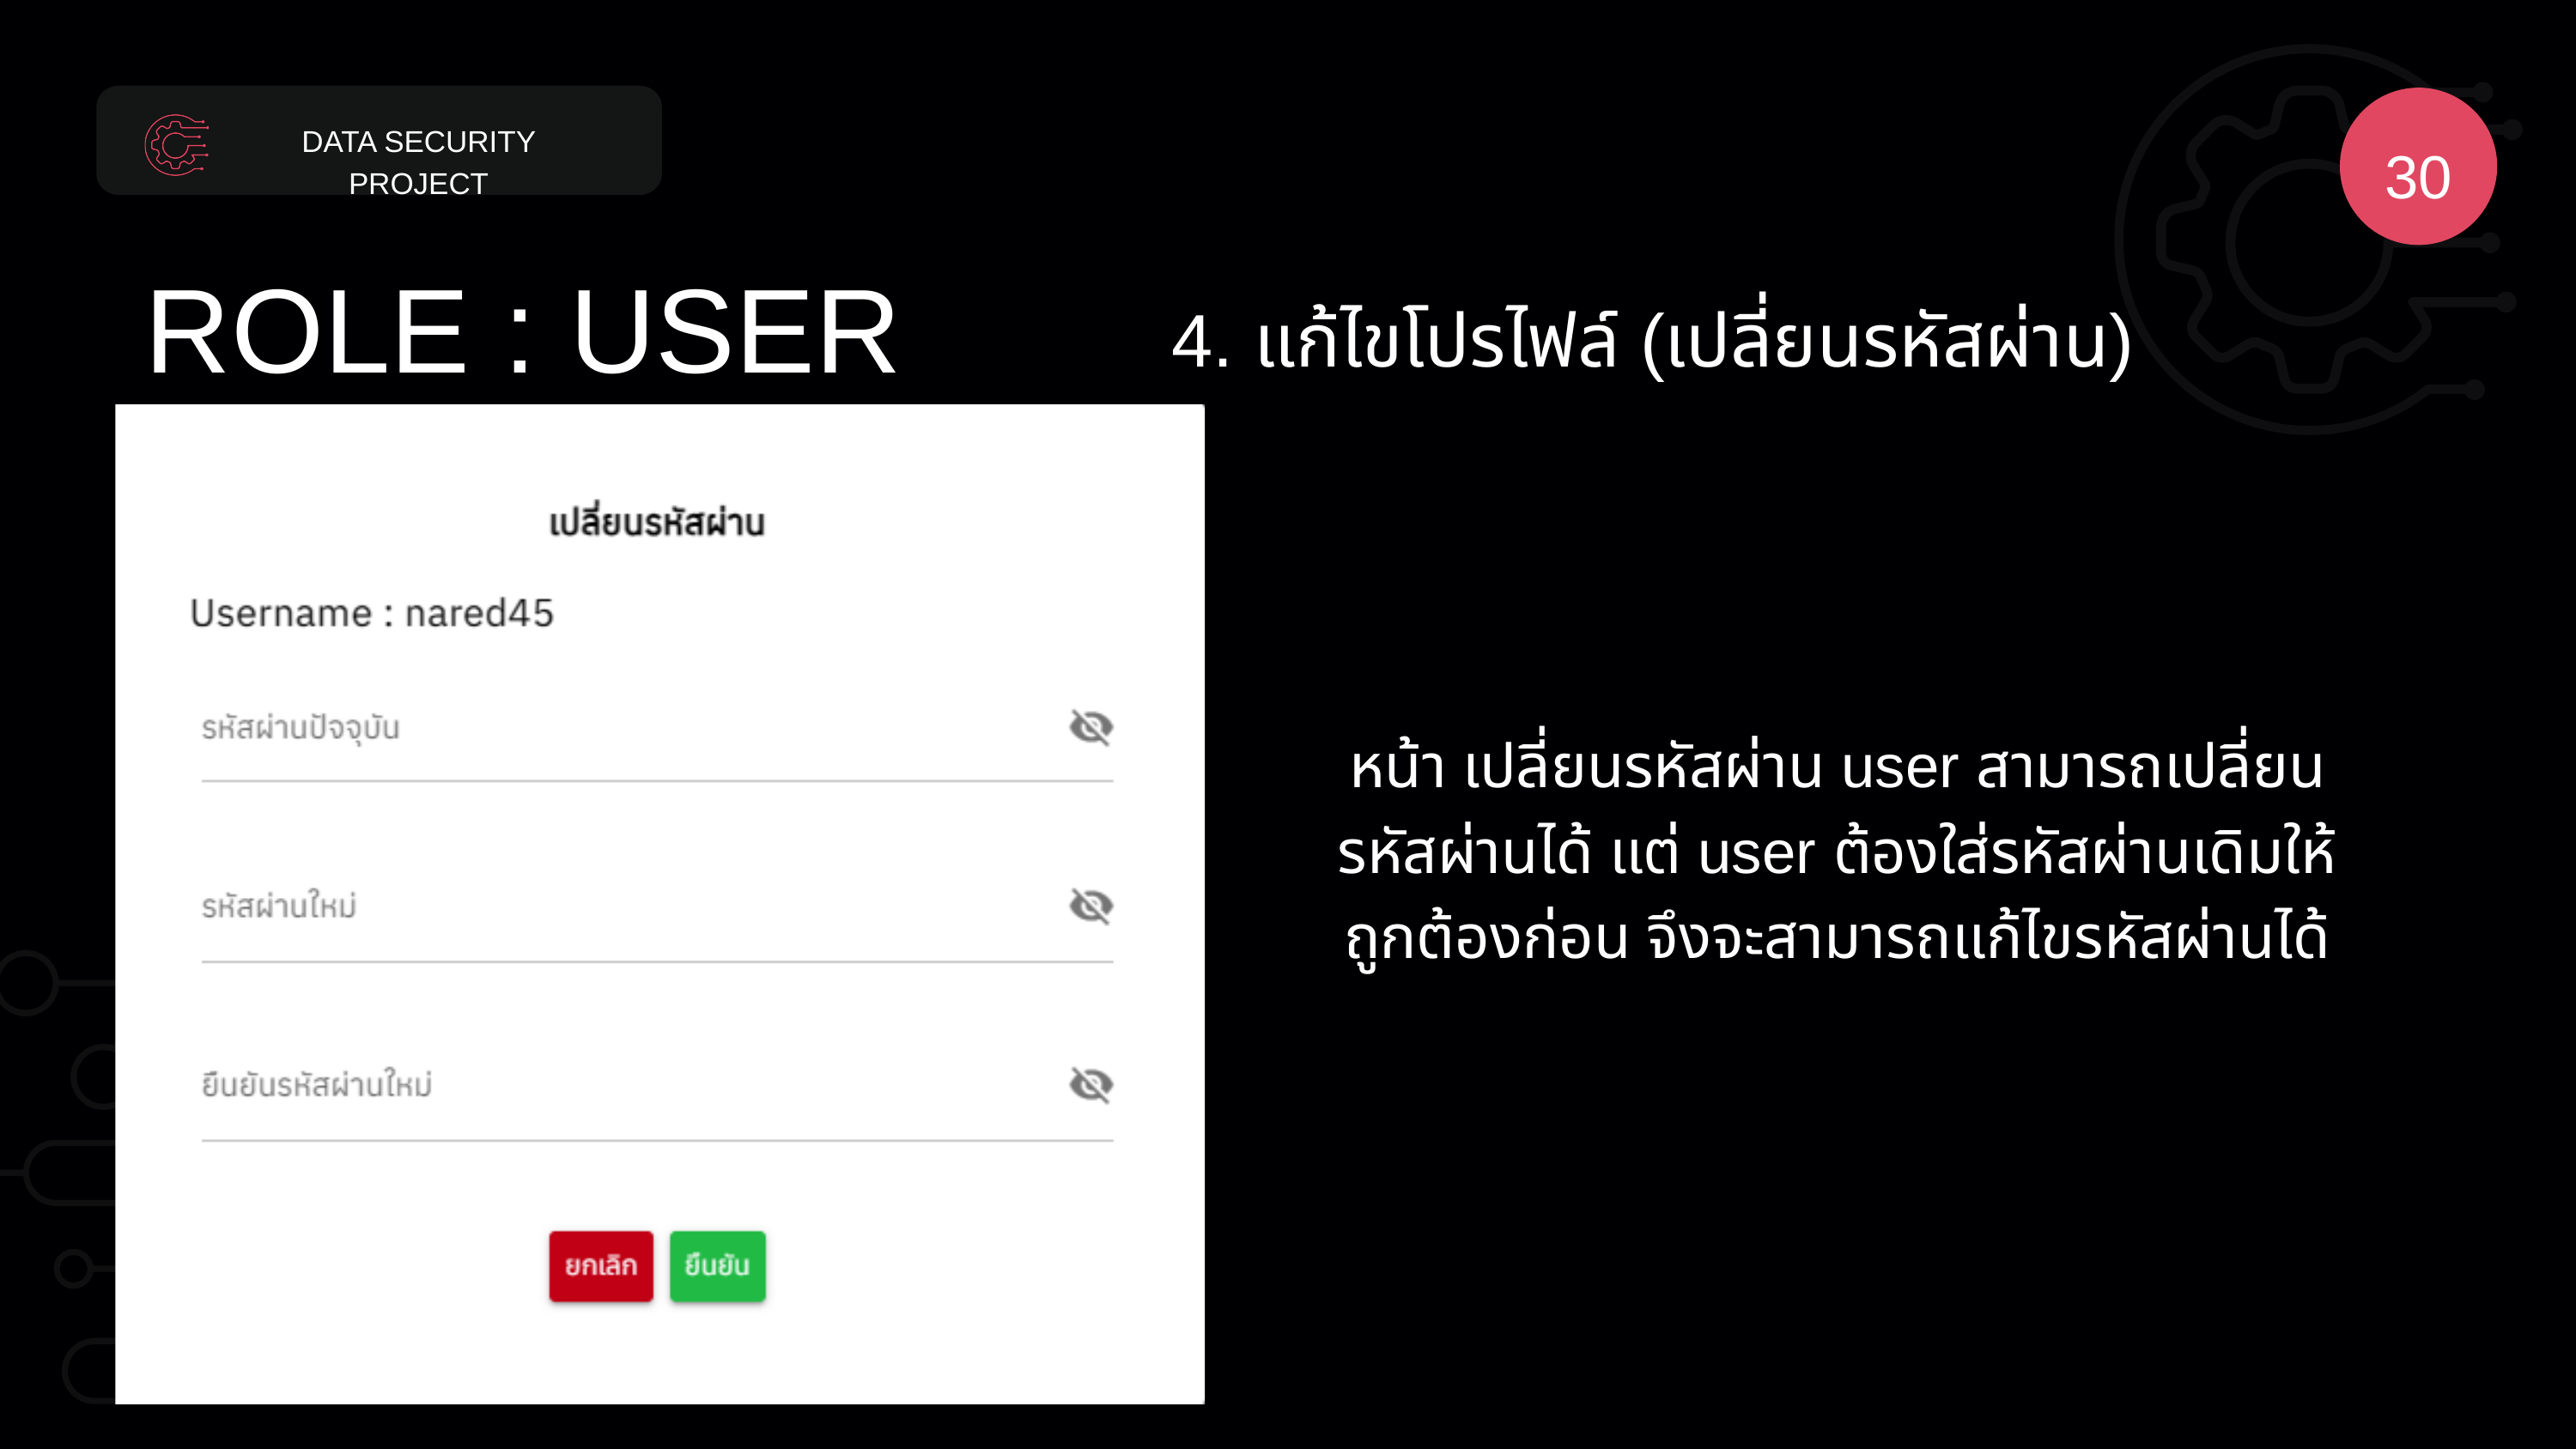

DATA SECURITY PROJECT

30
ROLE : USER
4. แก้ไขโปรไฟล์ (เปลี่ยนรหัสผ่าน)

หน้า เปลี่ยนรหัสผ่าน user สามารถเปลี่ยนรหัสผ่านได้ แต่ user ต้องใส่รหัสผ่านเดิมให้ถูกต้องก่อน จึงจะสามารถแก้ไขรหัสผ่านได้